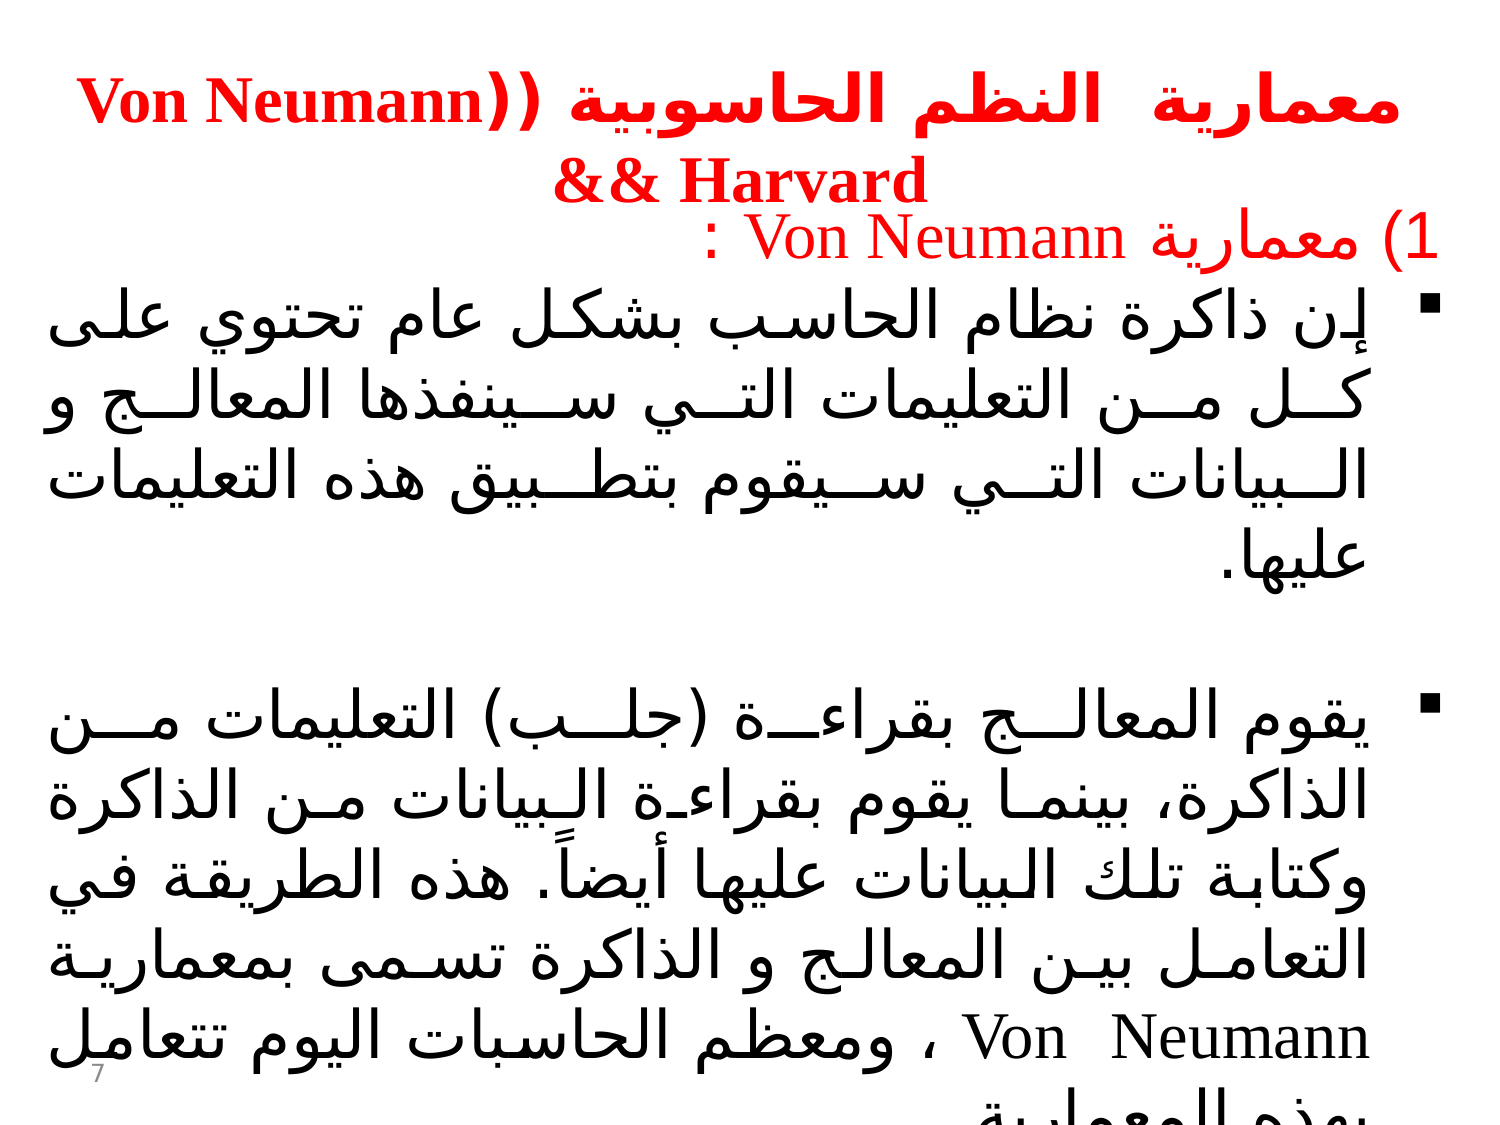

معمارية  النظم الحاسوبية ((Von Neumann && Harvard
معمارية Von Neumann :
إن ذاكرة نظام الحاسب بشكل عام تحتوي على كل من التعليمات التي سينفذها المعالج و البيانات التي سيقوم بتطبيق هذه التعليمات عليها.

يقوم المعالج بقراءة (جلب) التعليمات من الذاكرة، بينما يقوم بقراءة البيانات من الذاكرة وكتابة تلك البيانات عليها أيضاً. هذه الطريقة في التعامل بين المعالج و الذاكرة تسمى بمعمارية Von  Neumann ، ومعظم الحاسبات اليوم تتعامل بهذه المعمارية.

7